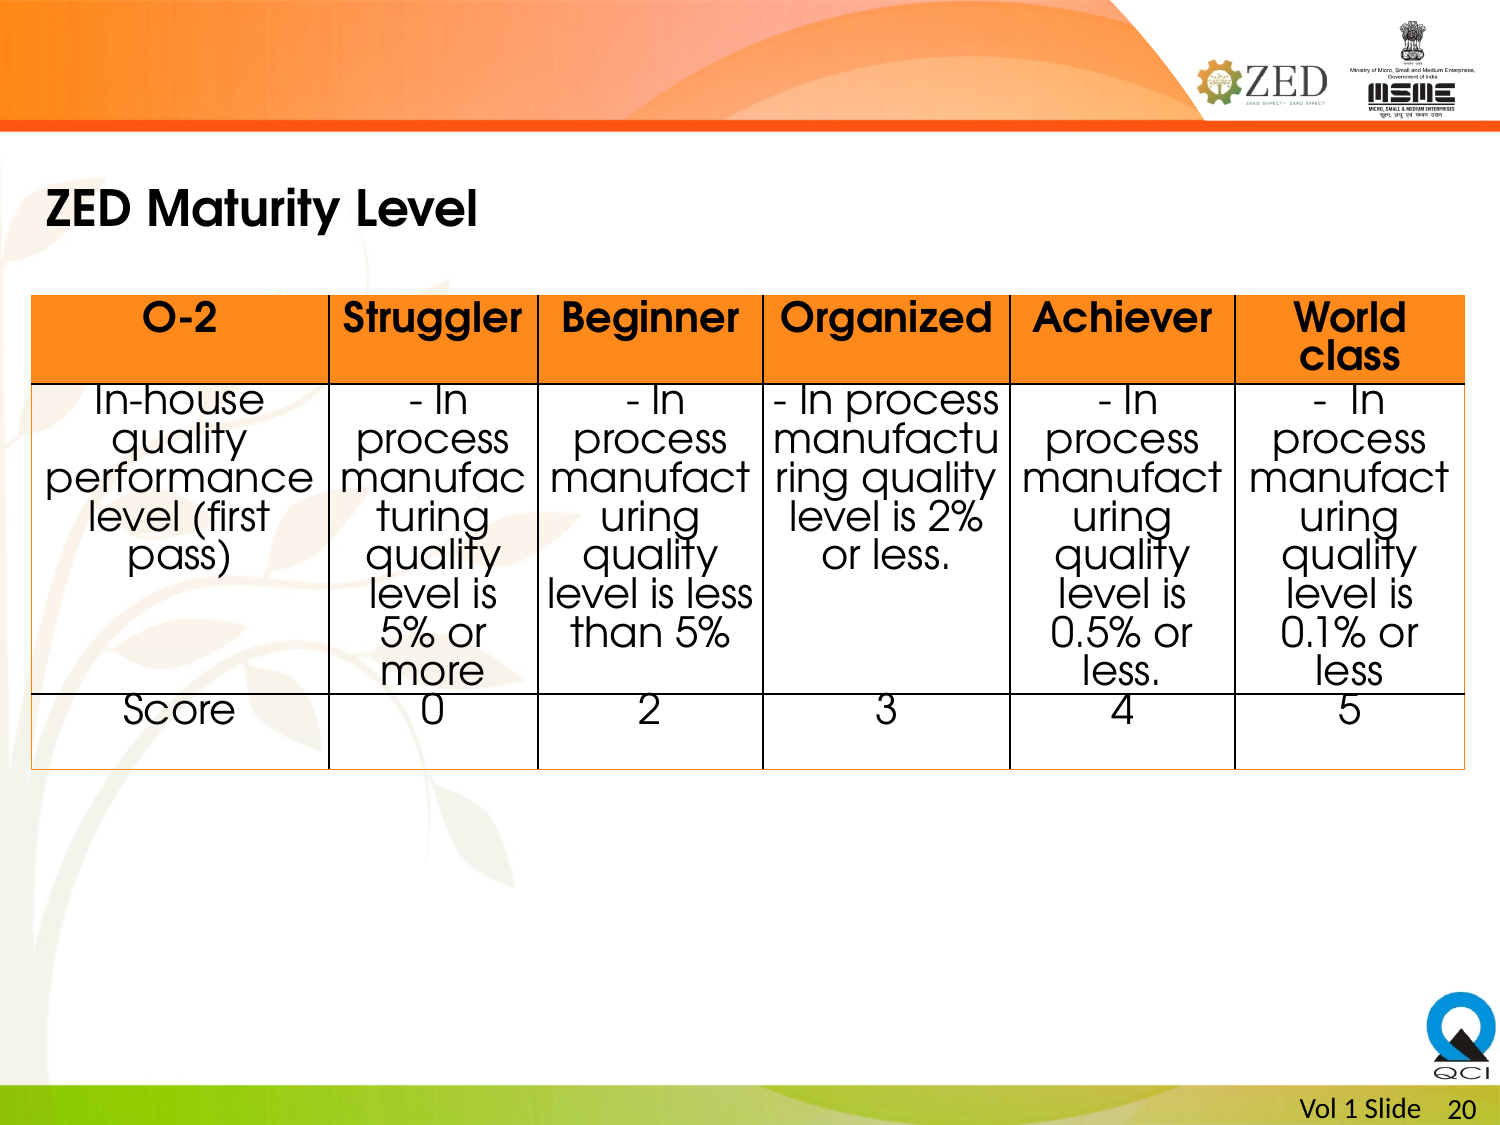

ZED Maturity Level
| O-2 | Struggler | Beginner | Organized | Achiever | World class |
| --- | --- | --- | --- | --- | --- |
| In-house quality performance level (first pass) | - In process manufacturing quality level is 5% or more | - In process manufacturing quality level is less than 5% | - In process manufacturing quality level is 2% or less. | - In process manufacturing quality level is 0.5% or less. | - In process manufacturing quality level is 0.1% or less |
| Score | 0 | 2 | 3 | 4 | 5 |